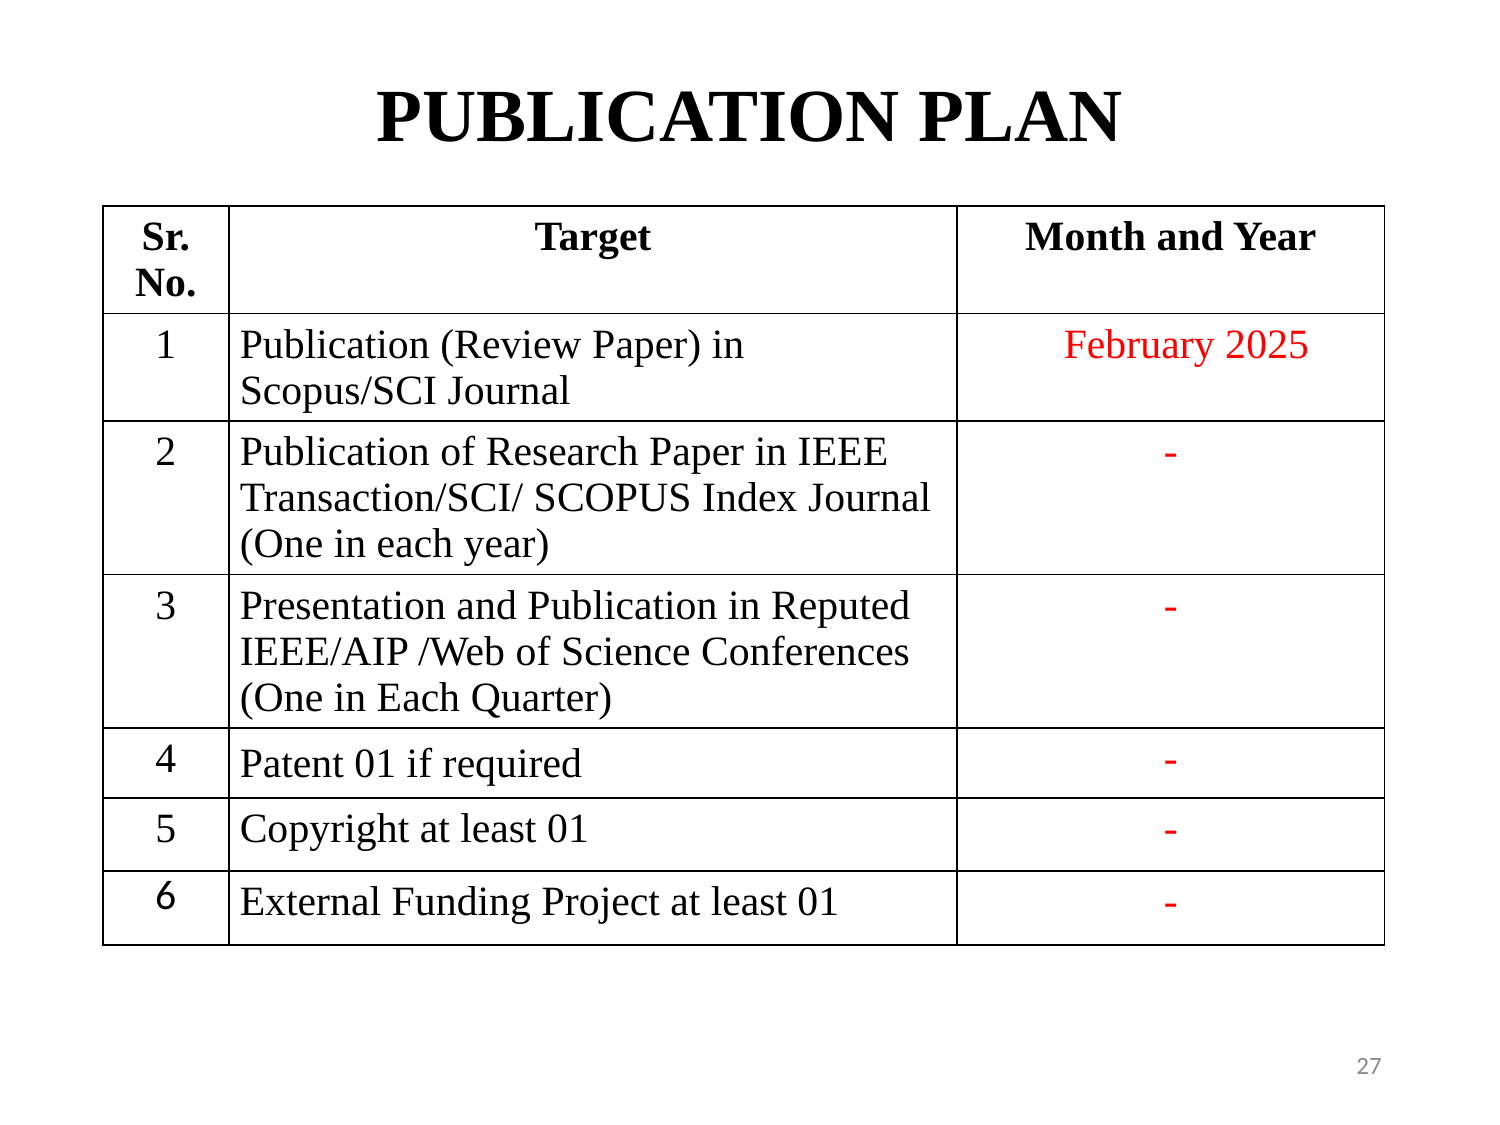

# PUBLICATION PLAN
| Sr. No. | Target | Month and Year |
| --- | --- | --- |
| 1 | Publication (Review Paper) in Scopus/SCI Journal | February 2025 |
| 2 | Publication of Research Paper in IEEE Transaction/SCI/ SCOPUS Index Journal (One in each year) | - |
| 3 | Presentation and Publication in Reputed IEEE/AIP /Web of Science Conferences (One in Each Quarter) | - |
| 4 | Patent 01 if required | - |
| 5 | Copyright at least 01 | - |
| 6 | External Funding Project at least 01 | - |

27